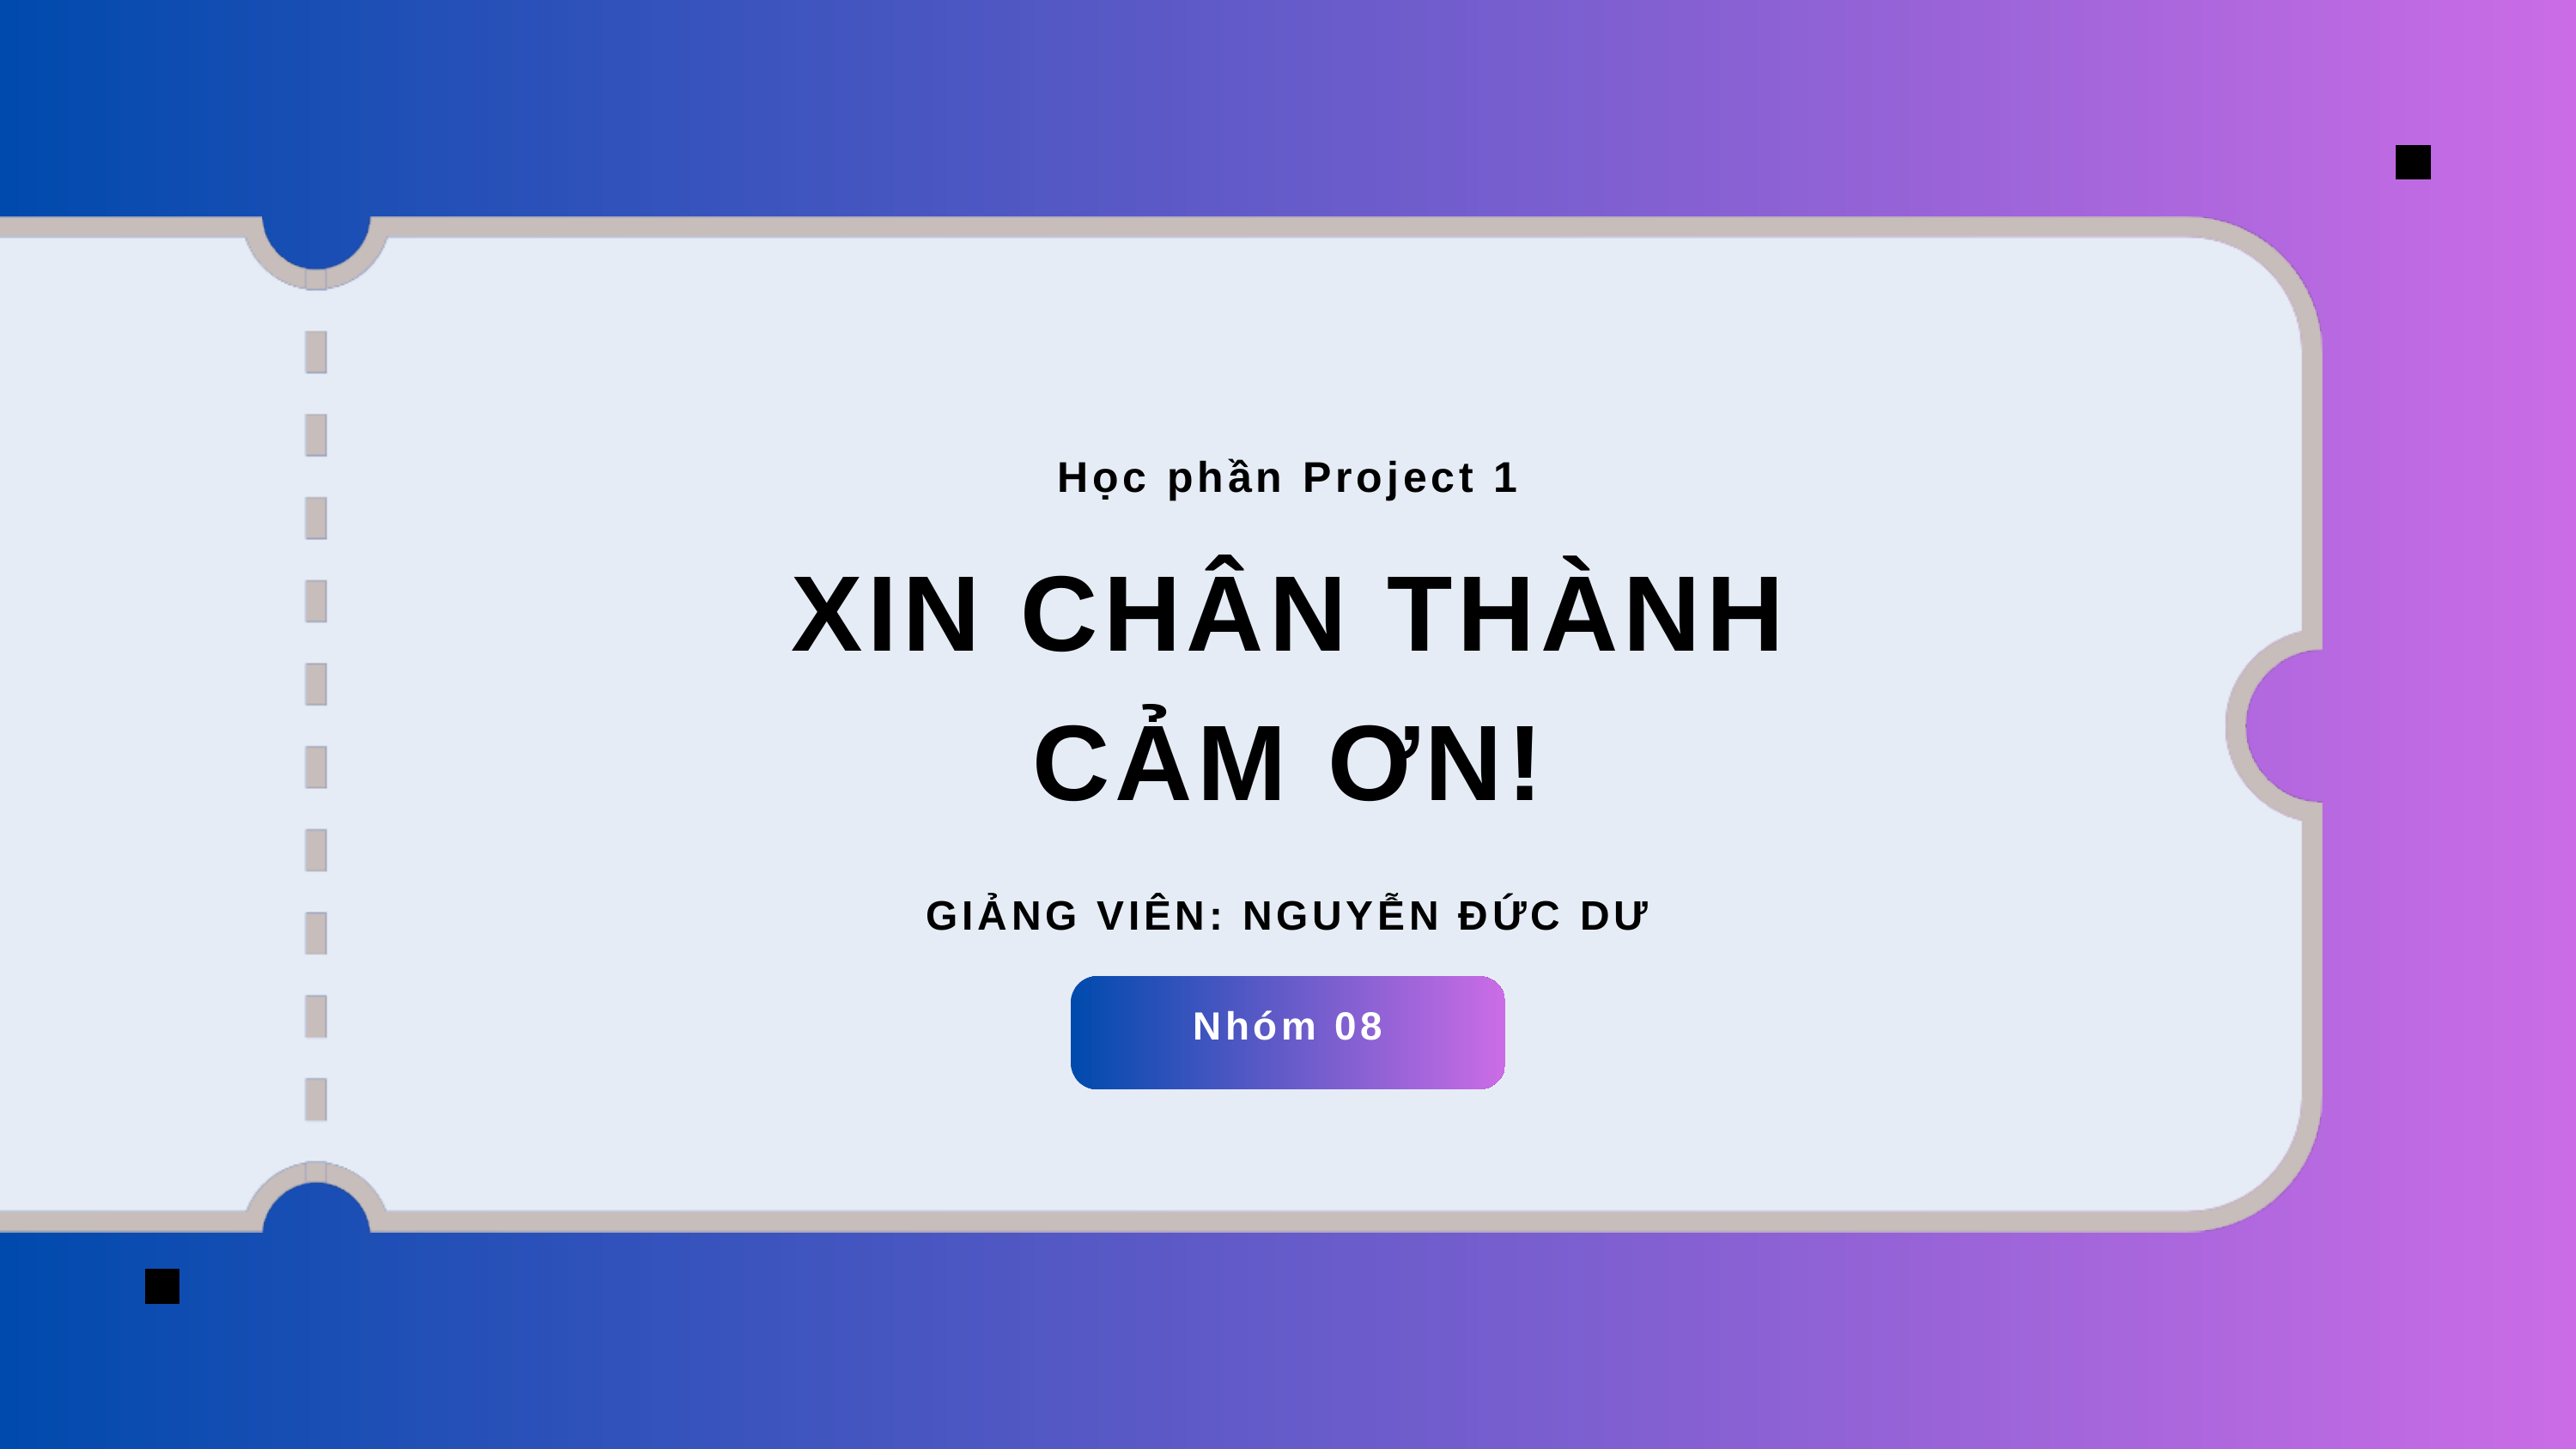

Học phần Project 1
XIN CHÂN THÀNH
CẢM ƠN!
GIẢNG VIÊN: NGUYỄN ĐỨC DƯ

Nhóm 08